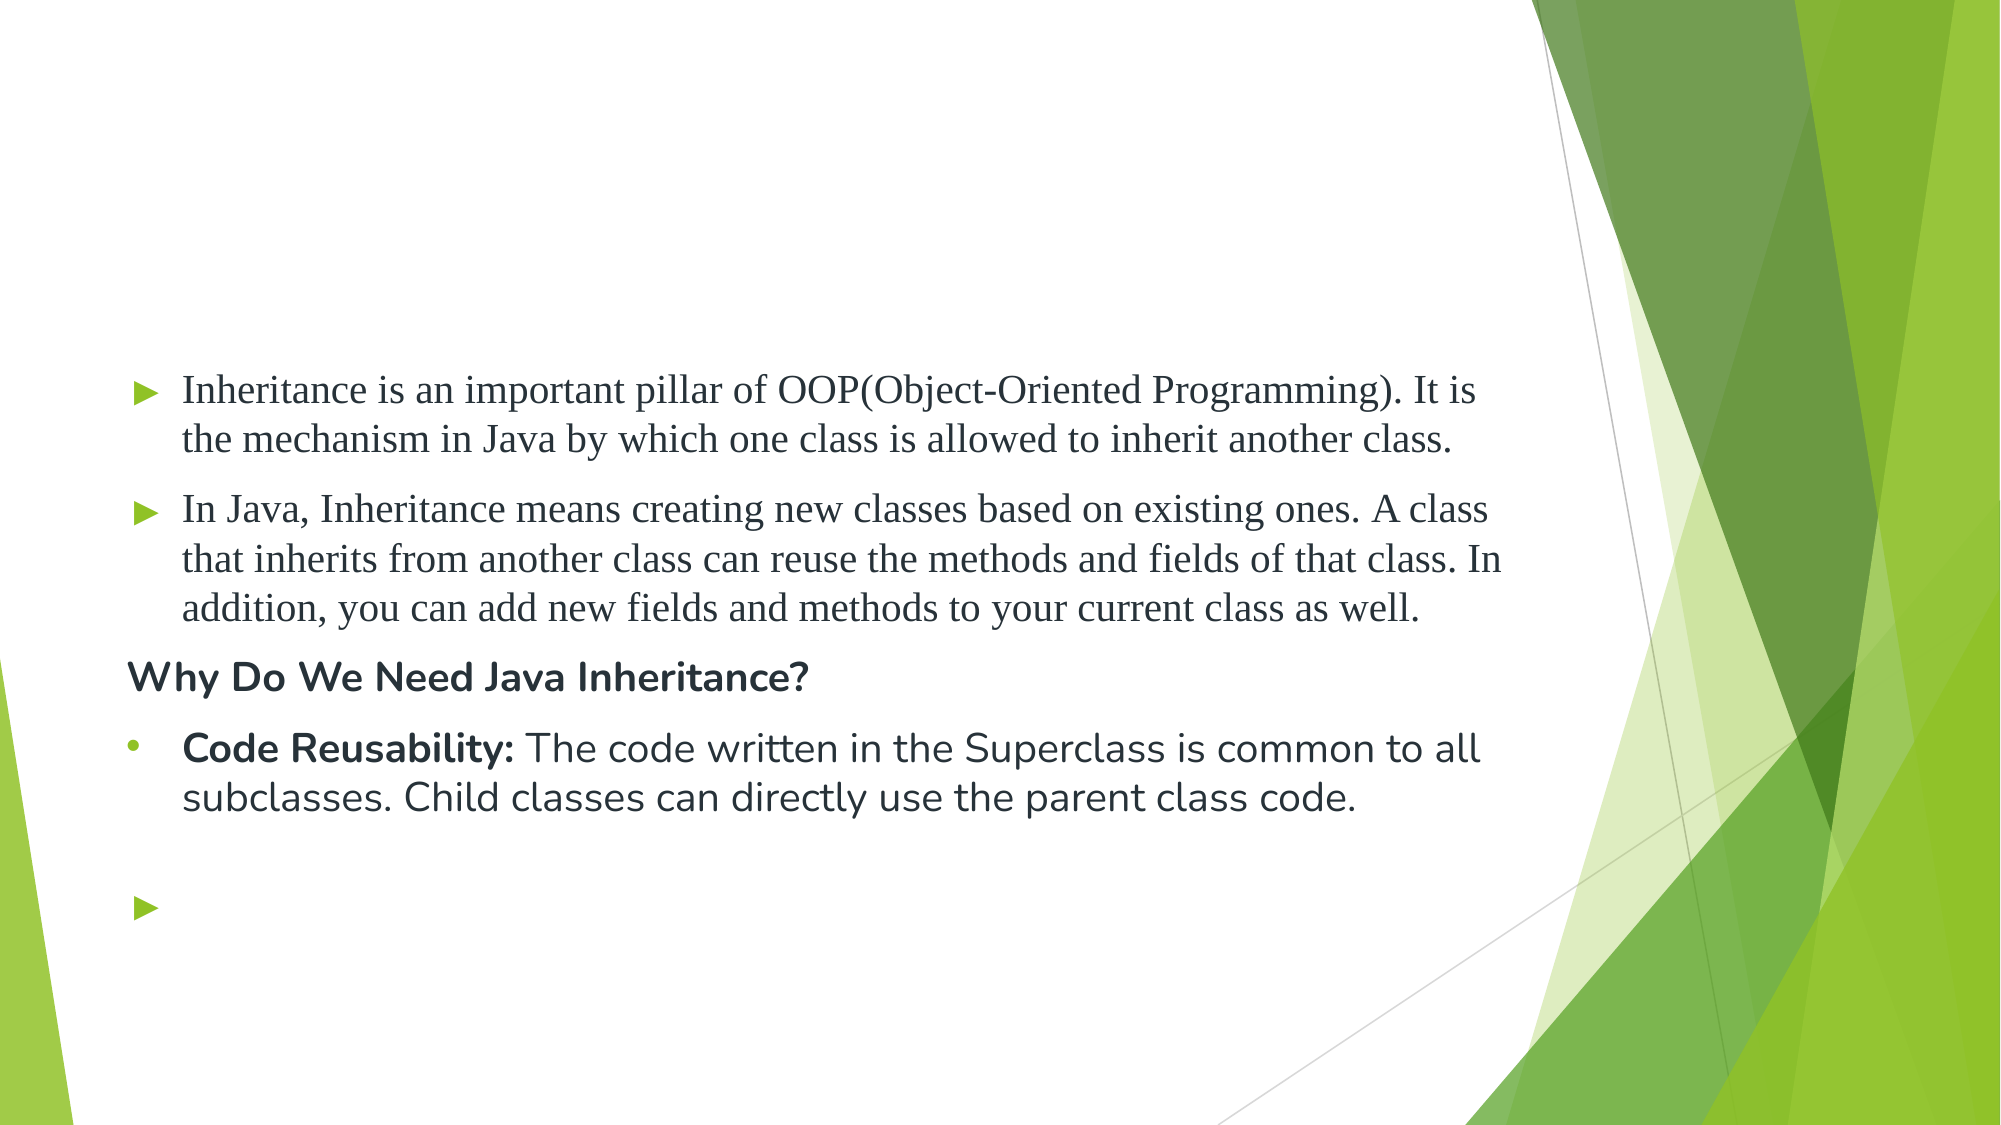

#
Inheritance is an important pillar of OOP(Object-Oriented Programming). It is the mechanism in Java by which one class is allowed to inherit another class.
In Java, Inheritance means creating new classes based on existing ones. A class that inherits from another class can reuse the methods and fields of that class. In addition, you can add new fields and methods to your current class as well.
Why Do We Need Java Inheritance?
Code Reusability: The code written in the Superclass is common to all subclasses. Child classes can directly use the parent class code.